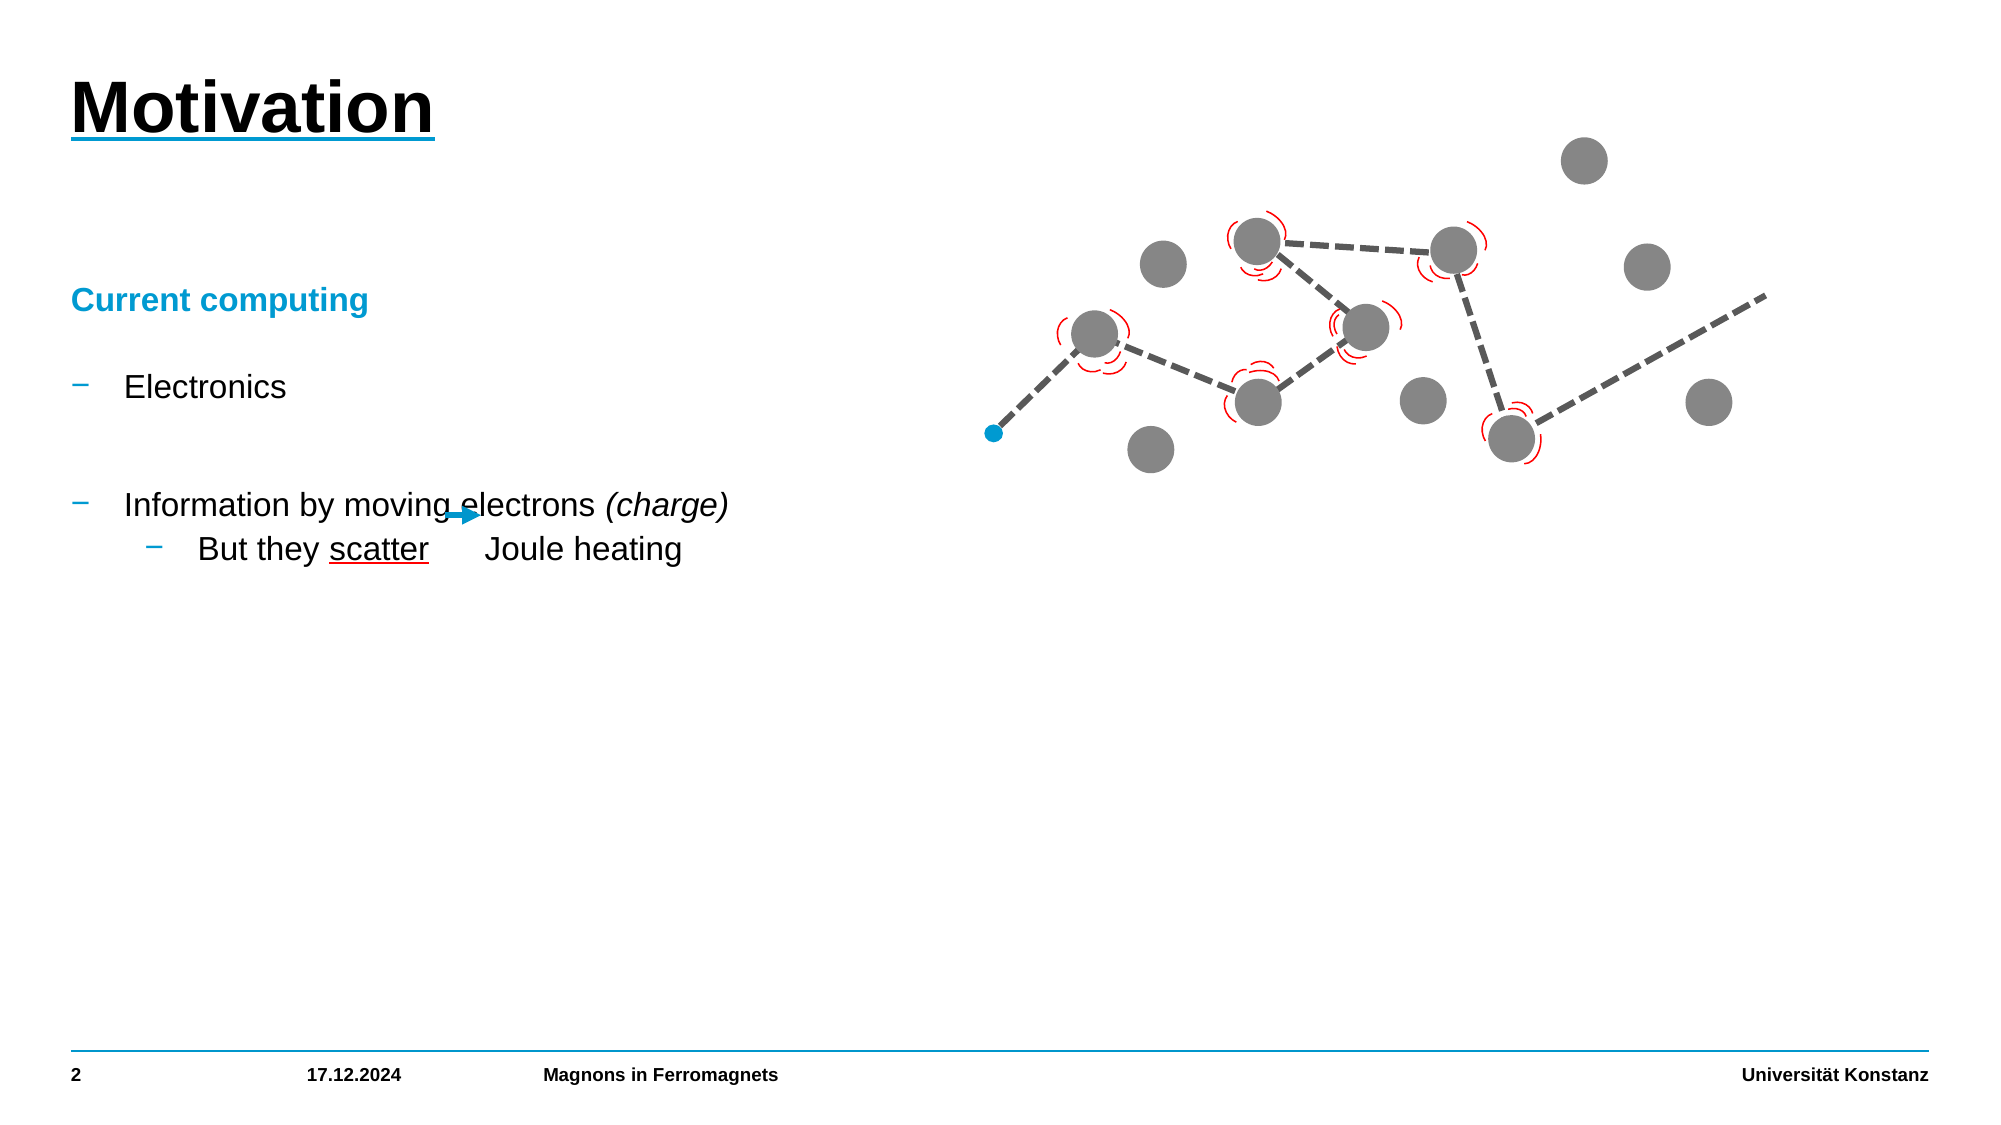

# Motivation

Current computing

Electronics

Information by moving electrons (charge)
But they scatter      Joule heating

2
17.12.2024
Magnons in Ferromagnets